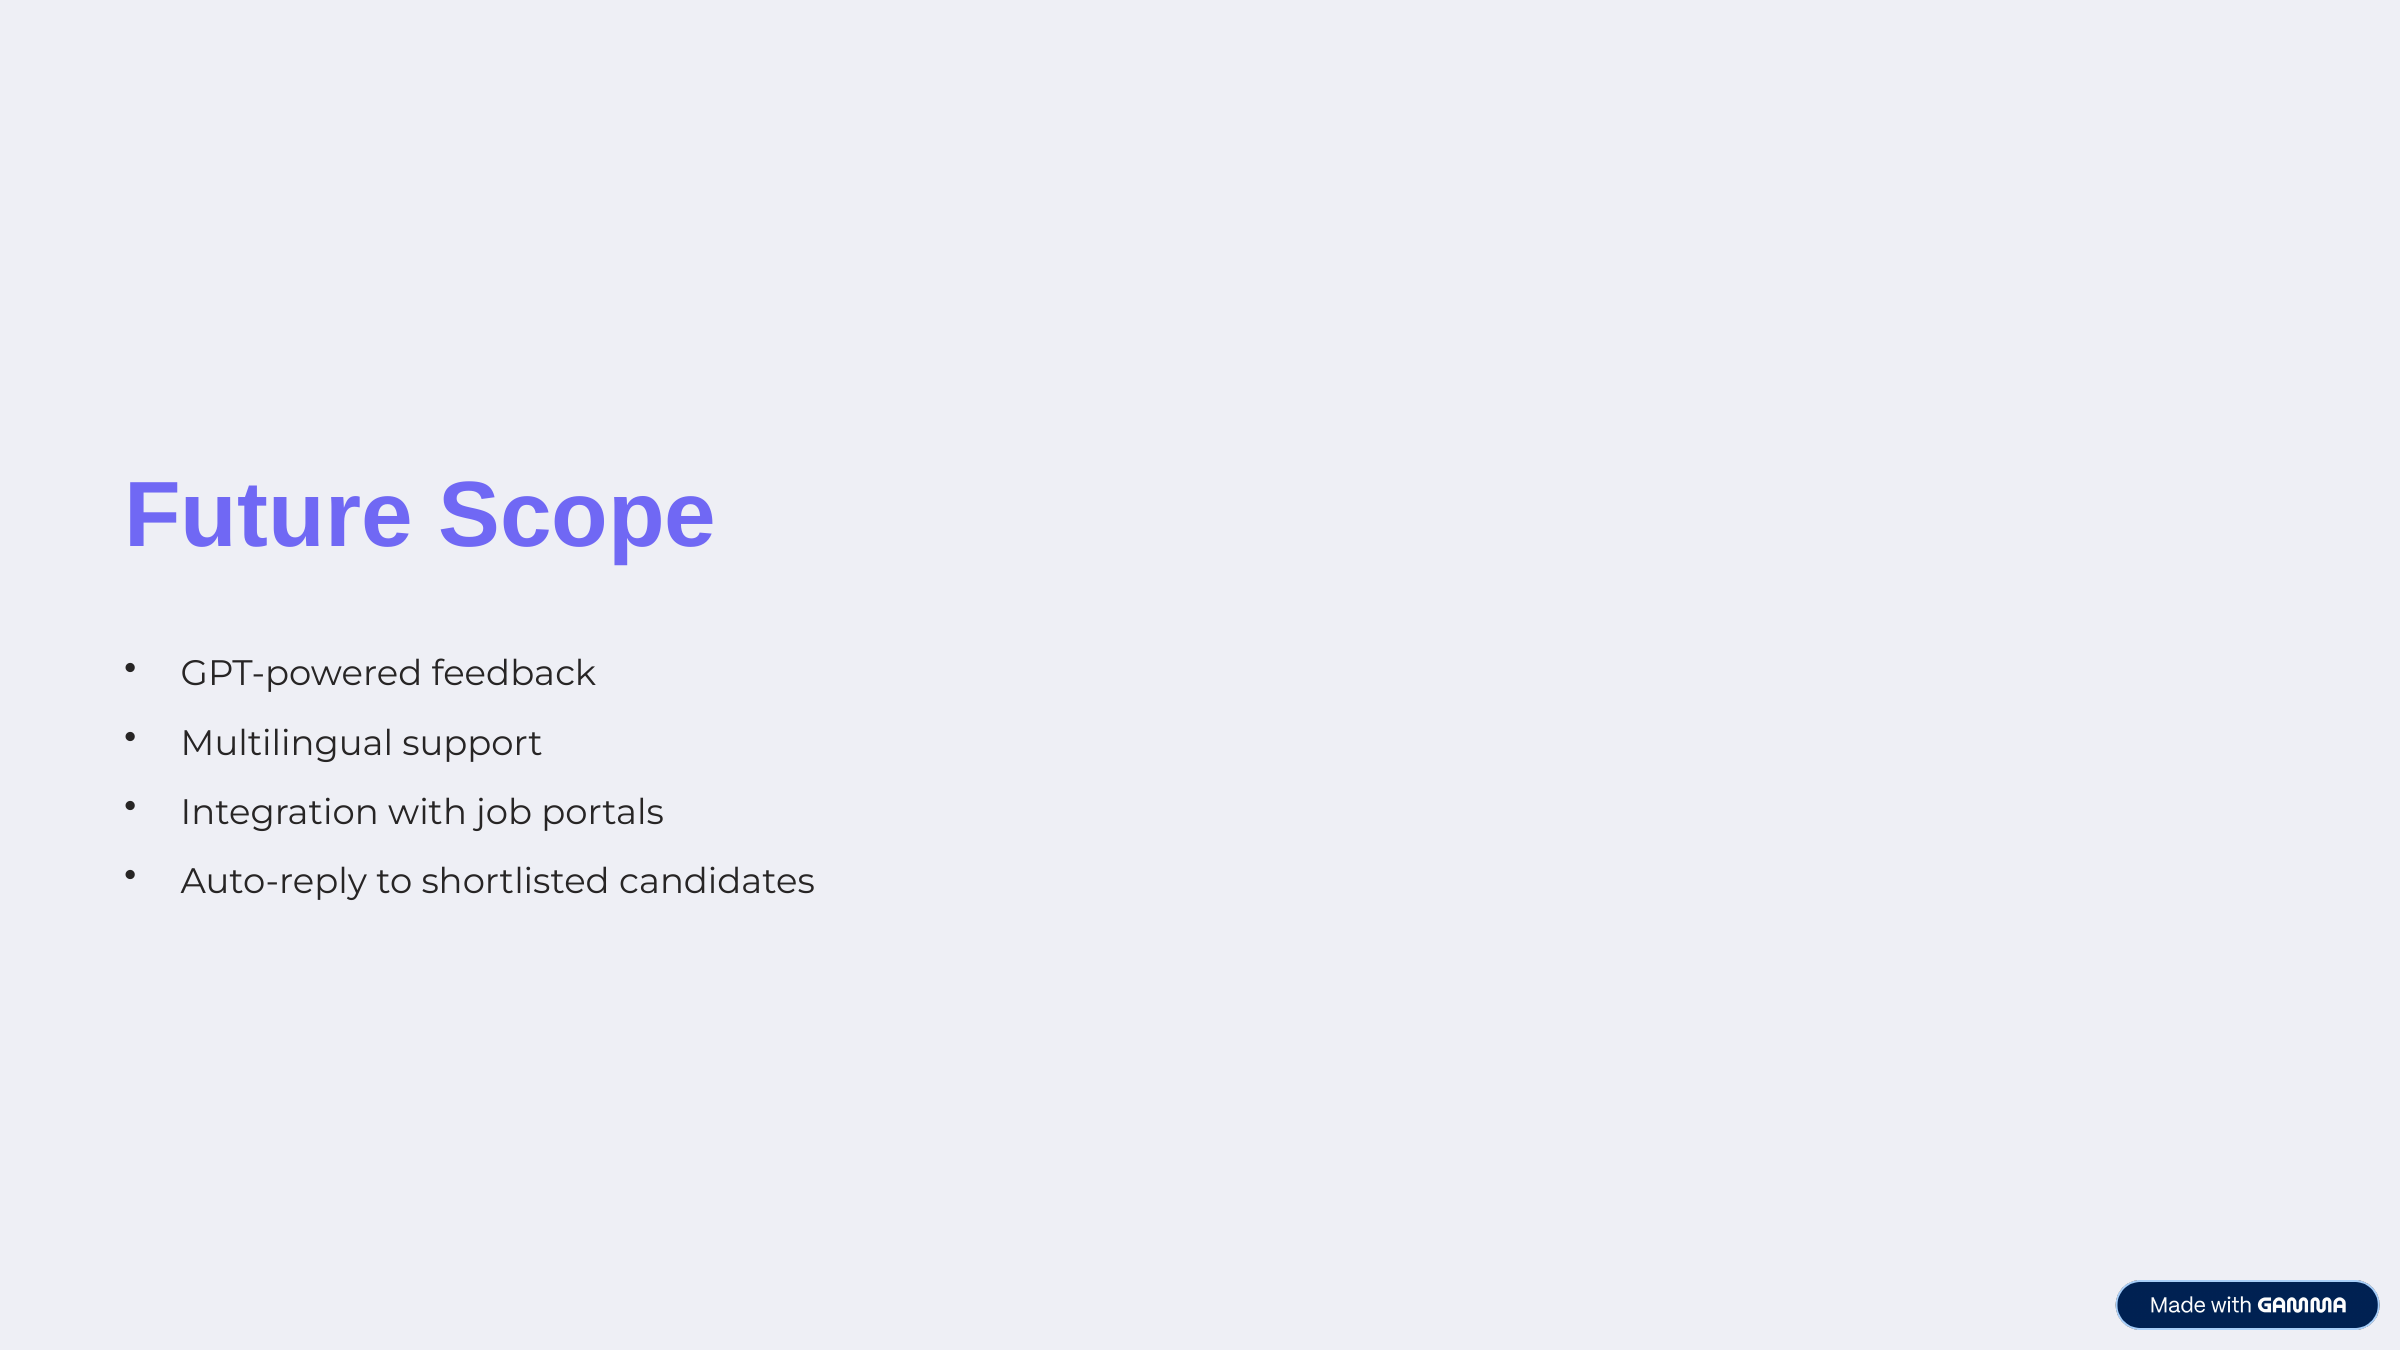

Future Scope
GPT-powered feedback
Multilingual support
Integration with job portals
Auto-reply to shortlisted candidates